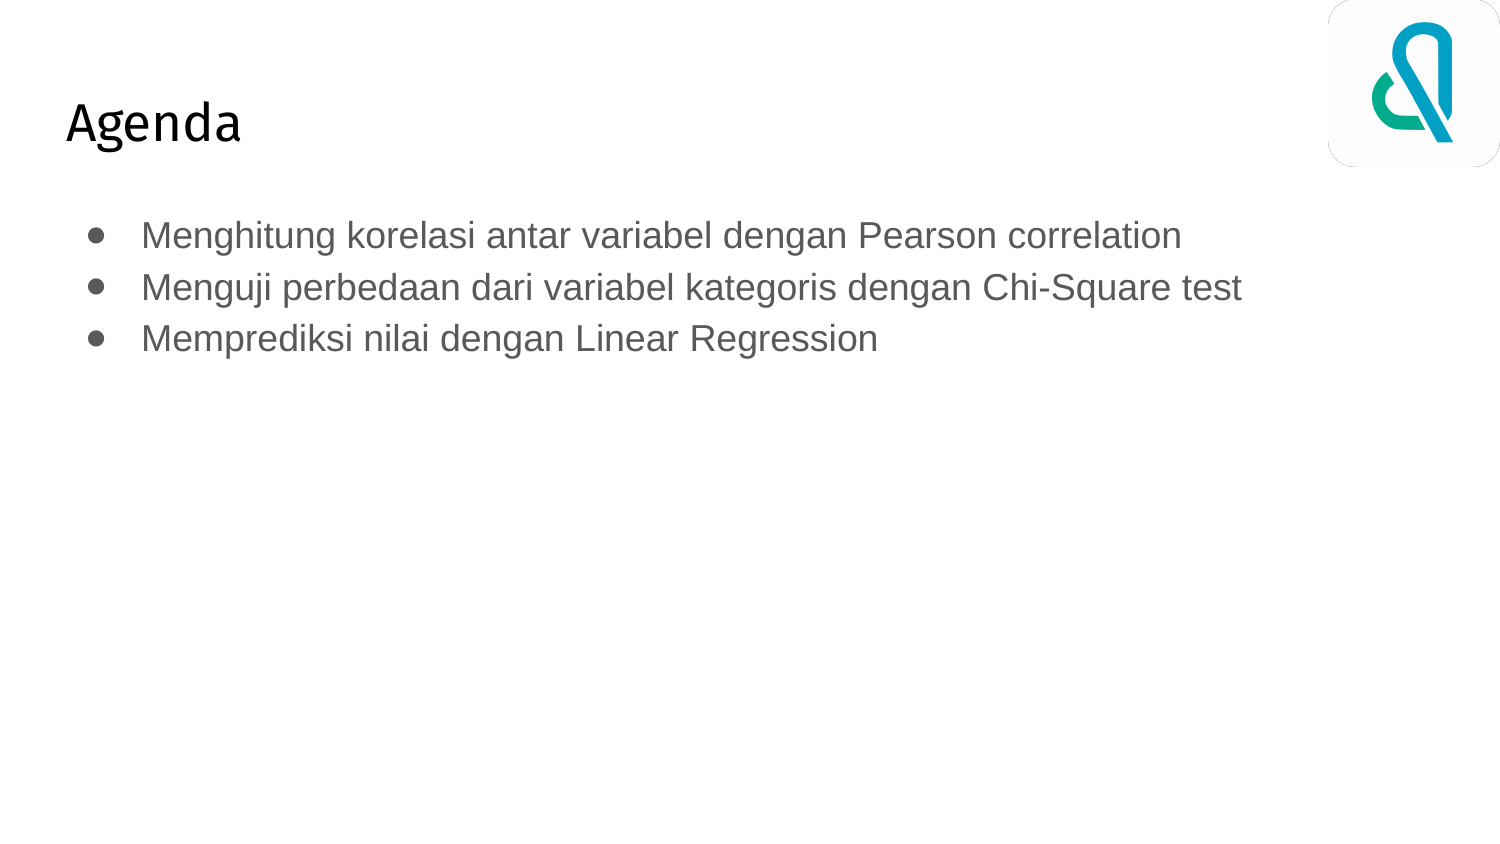

# Agenda
Menghitung korelasi antar variabel dengan Pearson correlation
Menguji perbedaan dari variabel kategoris dengan Chi-Square test
Memprediksi nilai dengan Linear Regression